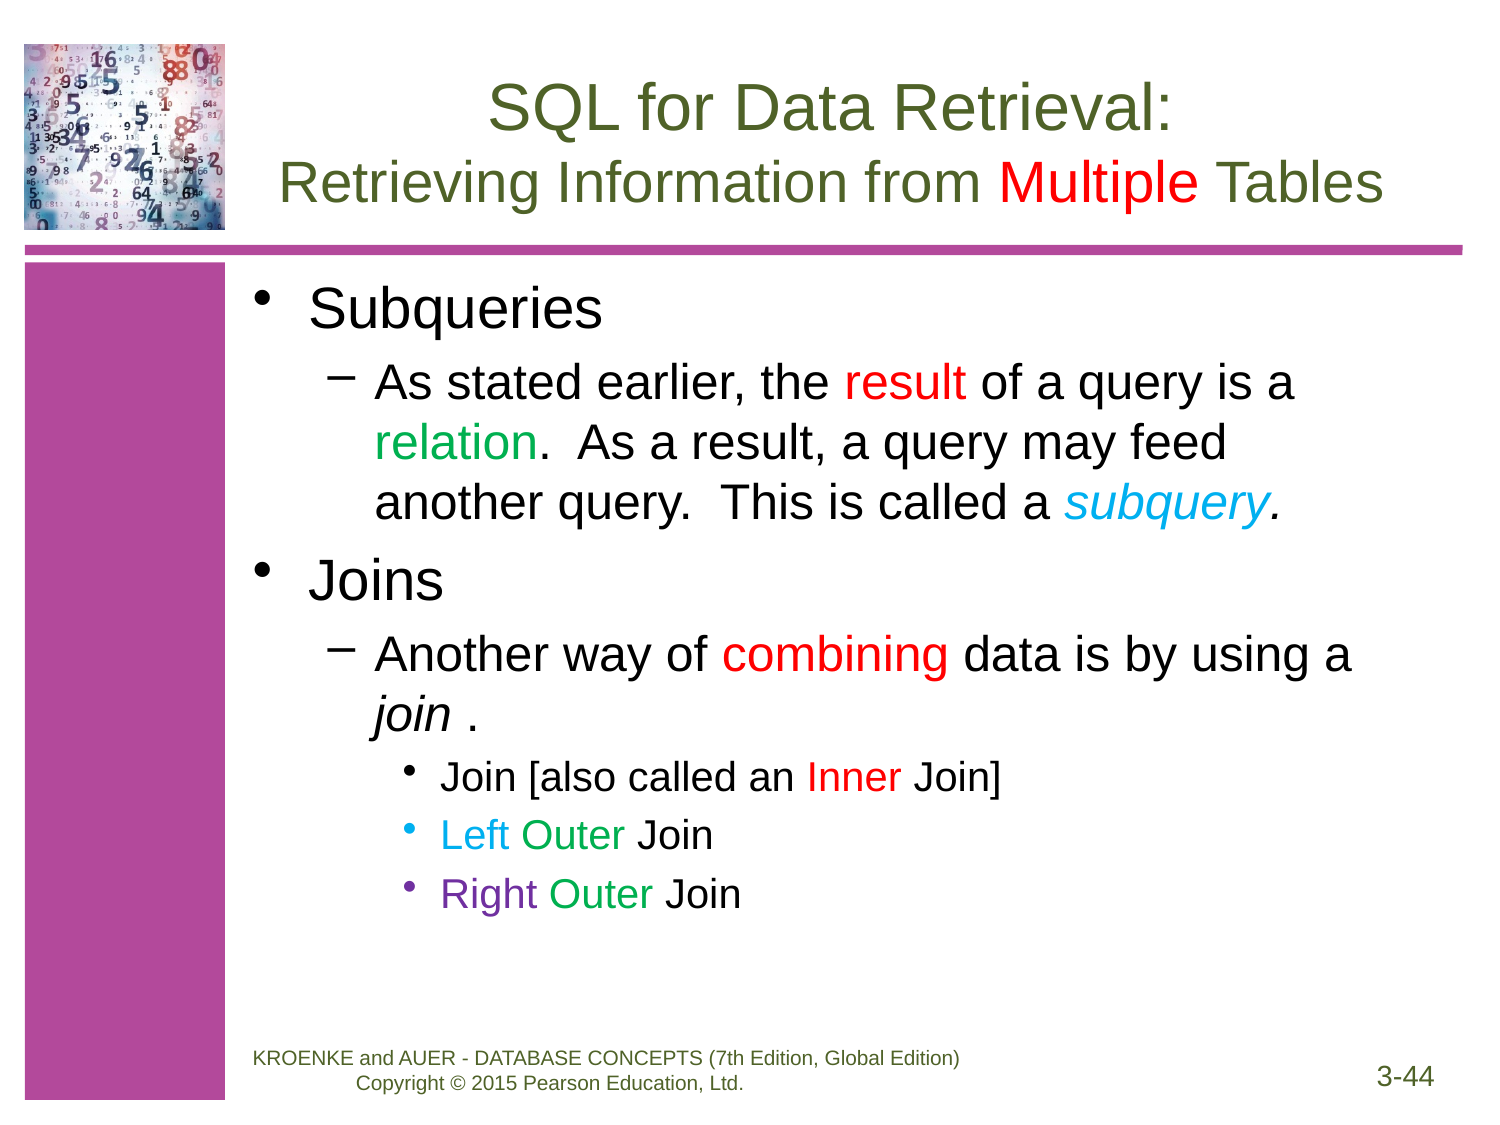

# SQL for Data Retrieval: Retrieving Information from Multiple Tables
Subqueries
As stated earlier, the result of a query is a relation.  As a result, a query may feed another query.  This is called a subquery.
Joins
Another way of combining data is by using a join .
Join [also called an Inner Join]
Left Outer Join
Right Outer Join
KROENKE and AUER - DATABASE CONCEPTS (7th Edition, Global Edition)                                      Copyright © 2015 Pearson Education, Ltd.
3-44